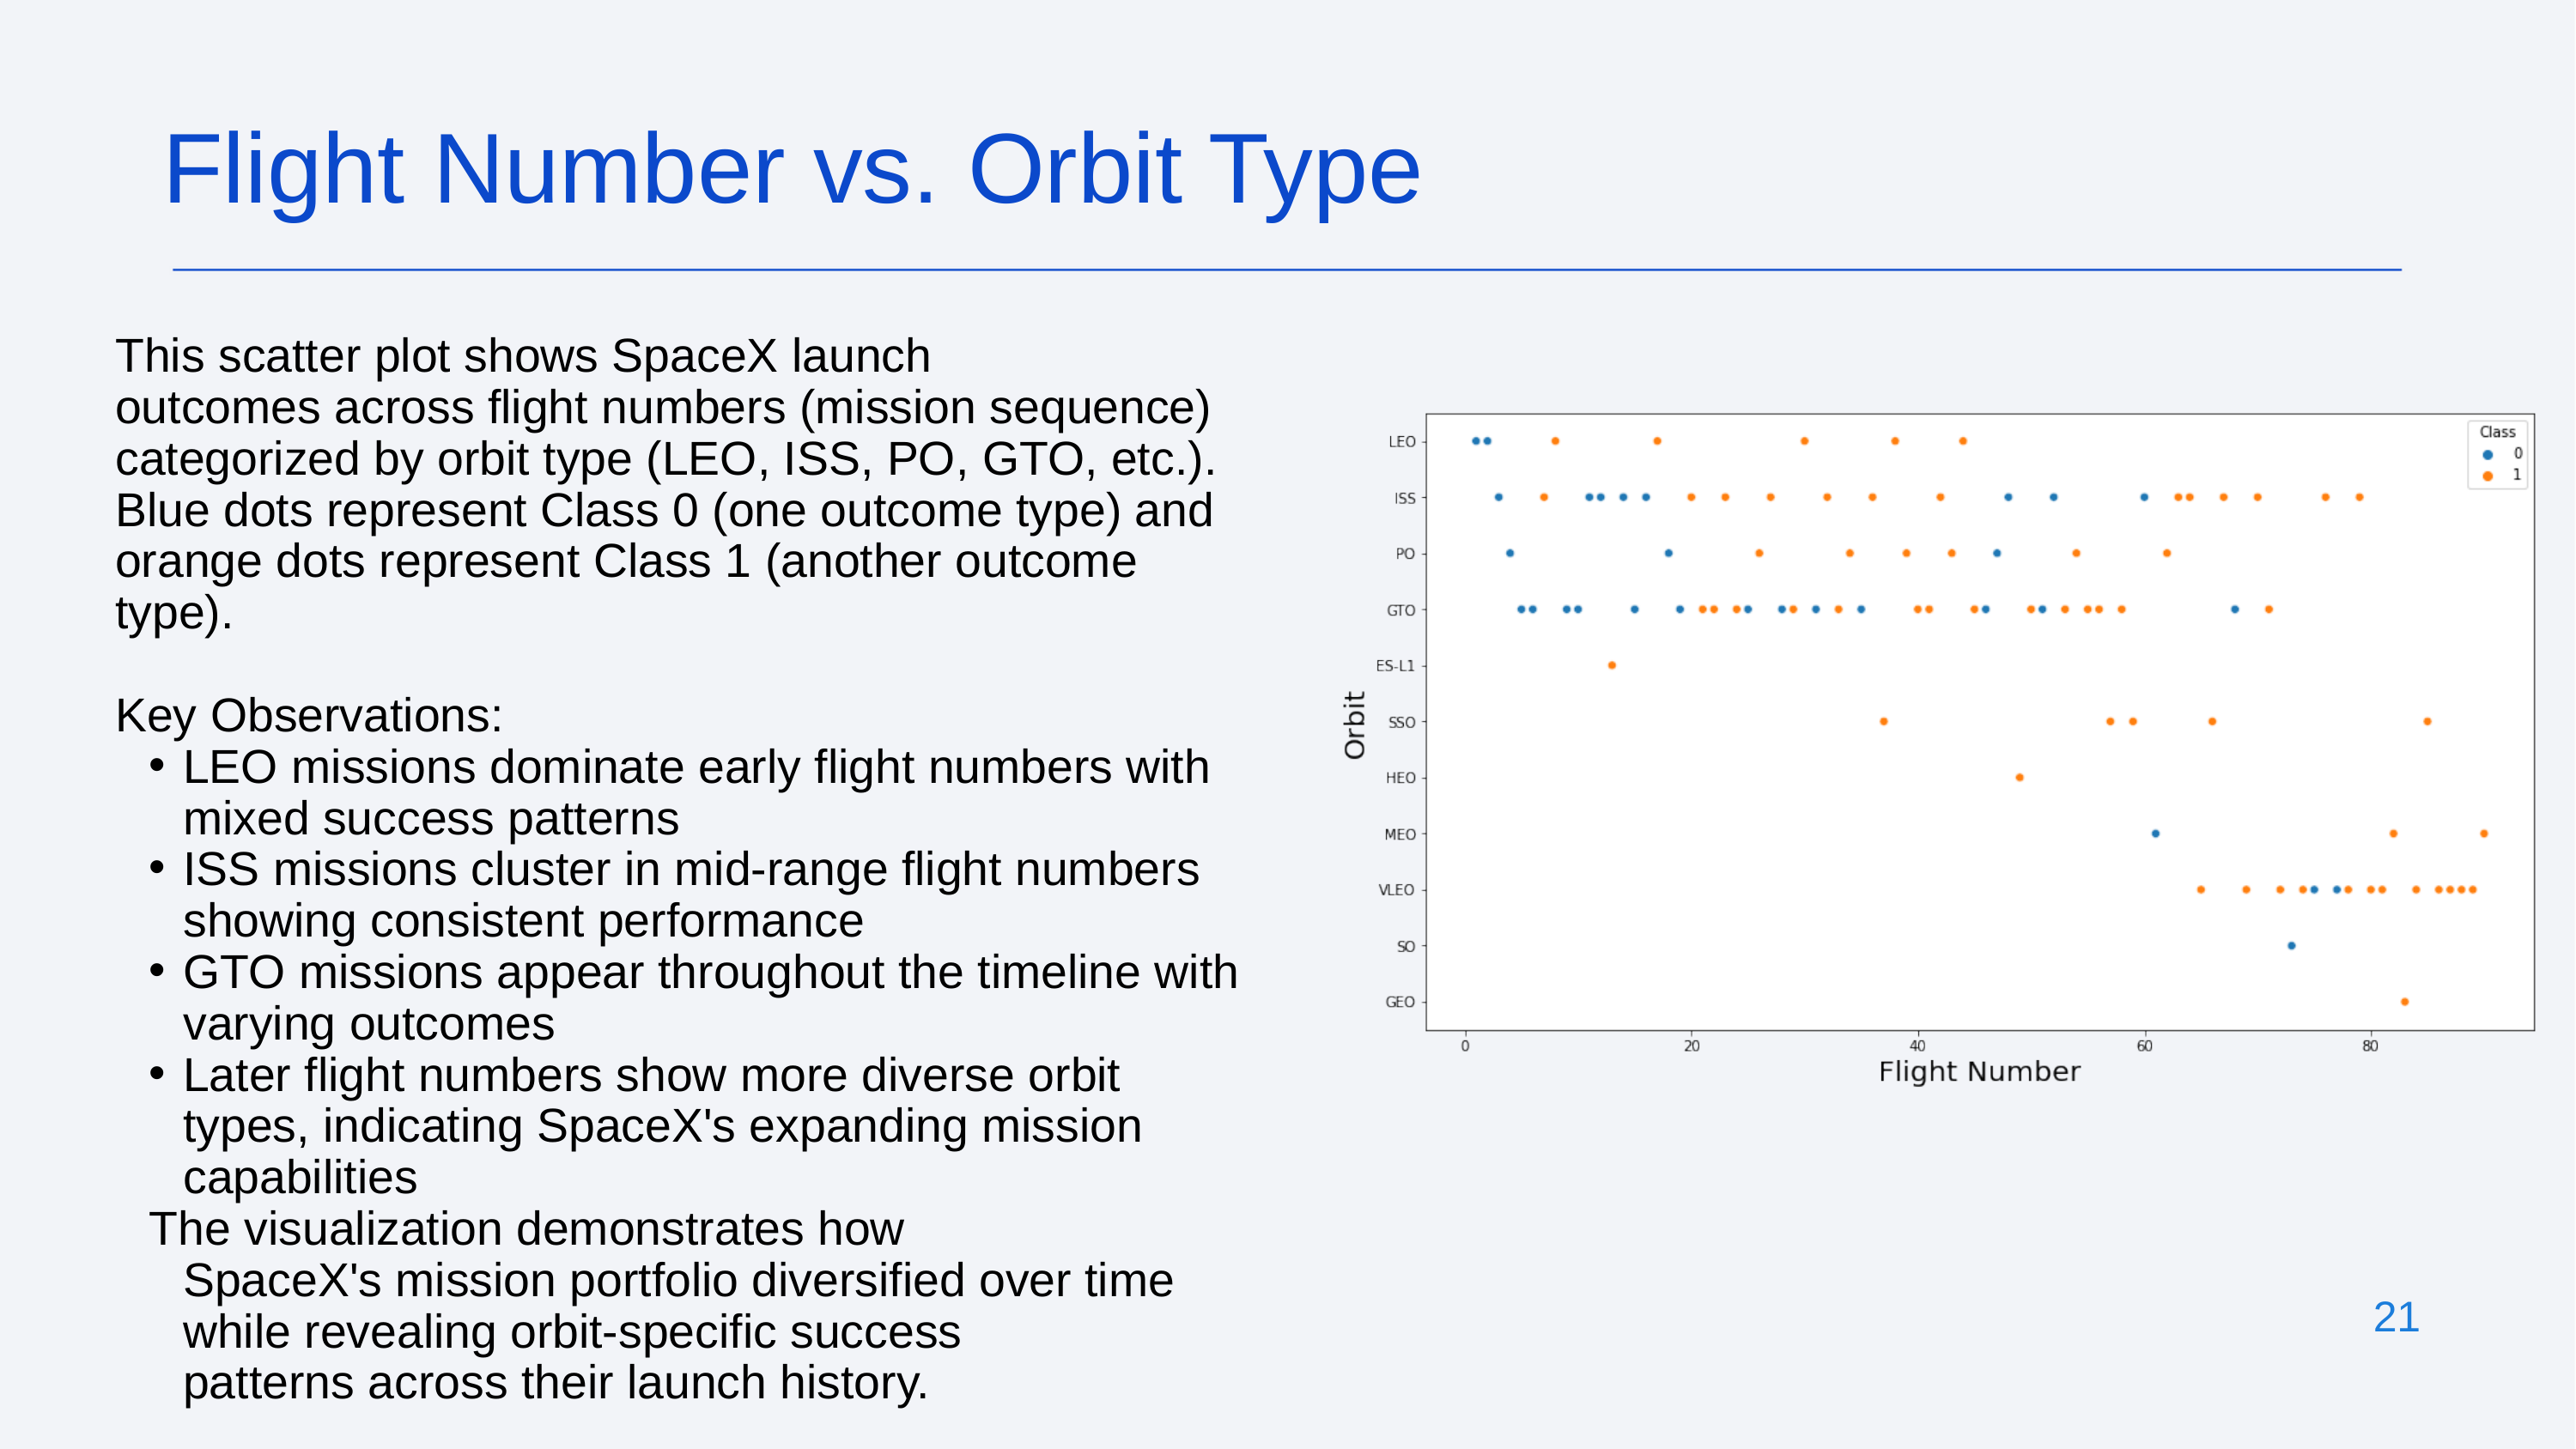

Flight Number vs. Orbit Type
This scatter plot shows SpaceX launch outcomes across flight numbers (mission sequence) categorized by orbit type (LEO, ISS, PO, GTO, etc.). Blue dots represent Class 0 (one outcome type) and orange dots represent Class 1 (another outcome type).

Key Observations:
LEO missions dominate early flight numbers with mixed success patterns
ISS missions cluster in mid-range flight numbers showing consistent performance
GTO missions appear throughout the timeline with varying outcomes
Later flight numbers show more diverse orbit types, indicating SpaceX's expanding mission capabilities
The visualization demonstrates how SpaceX's mission portfolio diversified over time while revealing orbit-specific success patterns across their launch history.

21